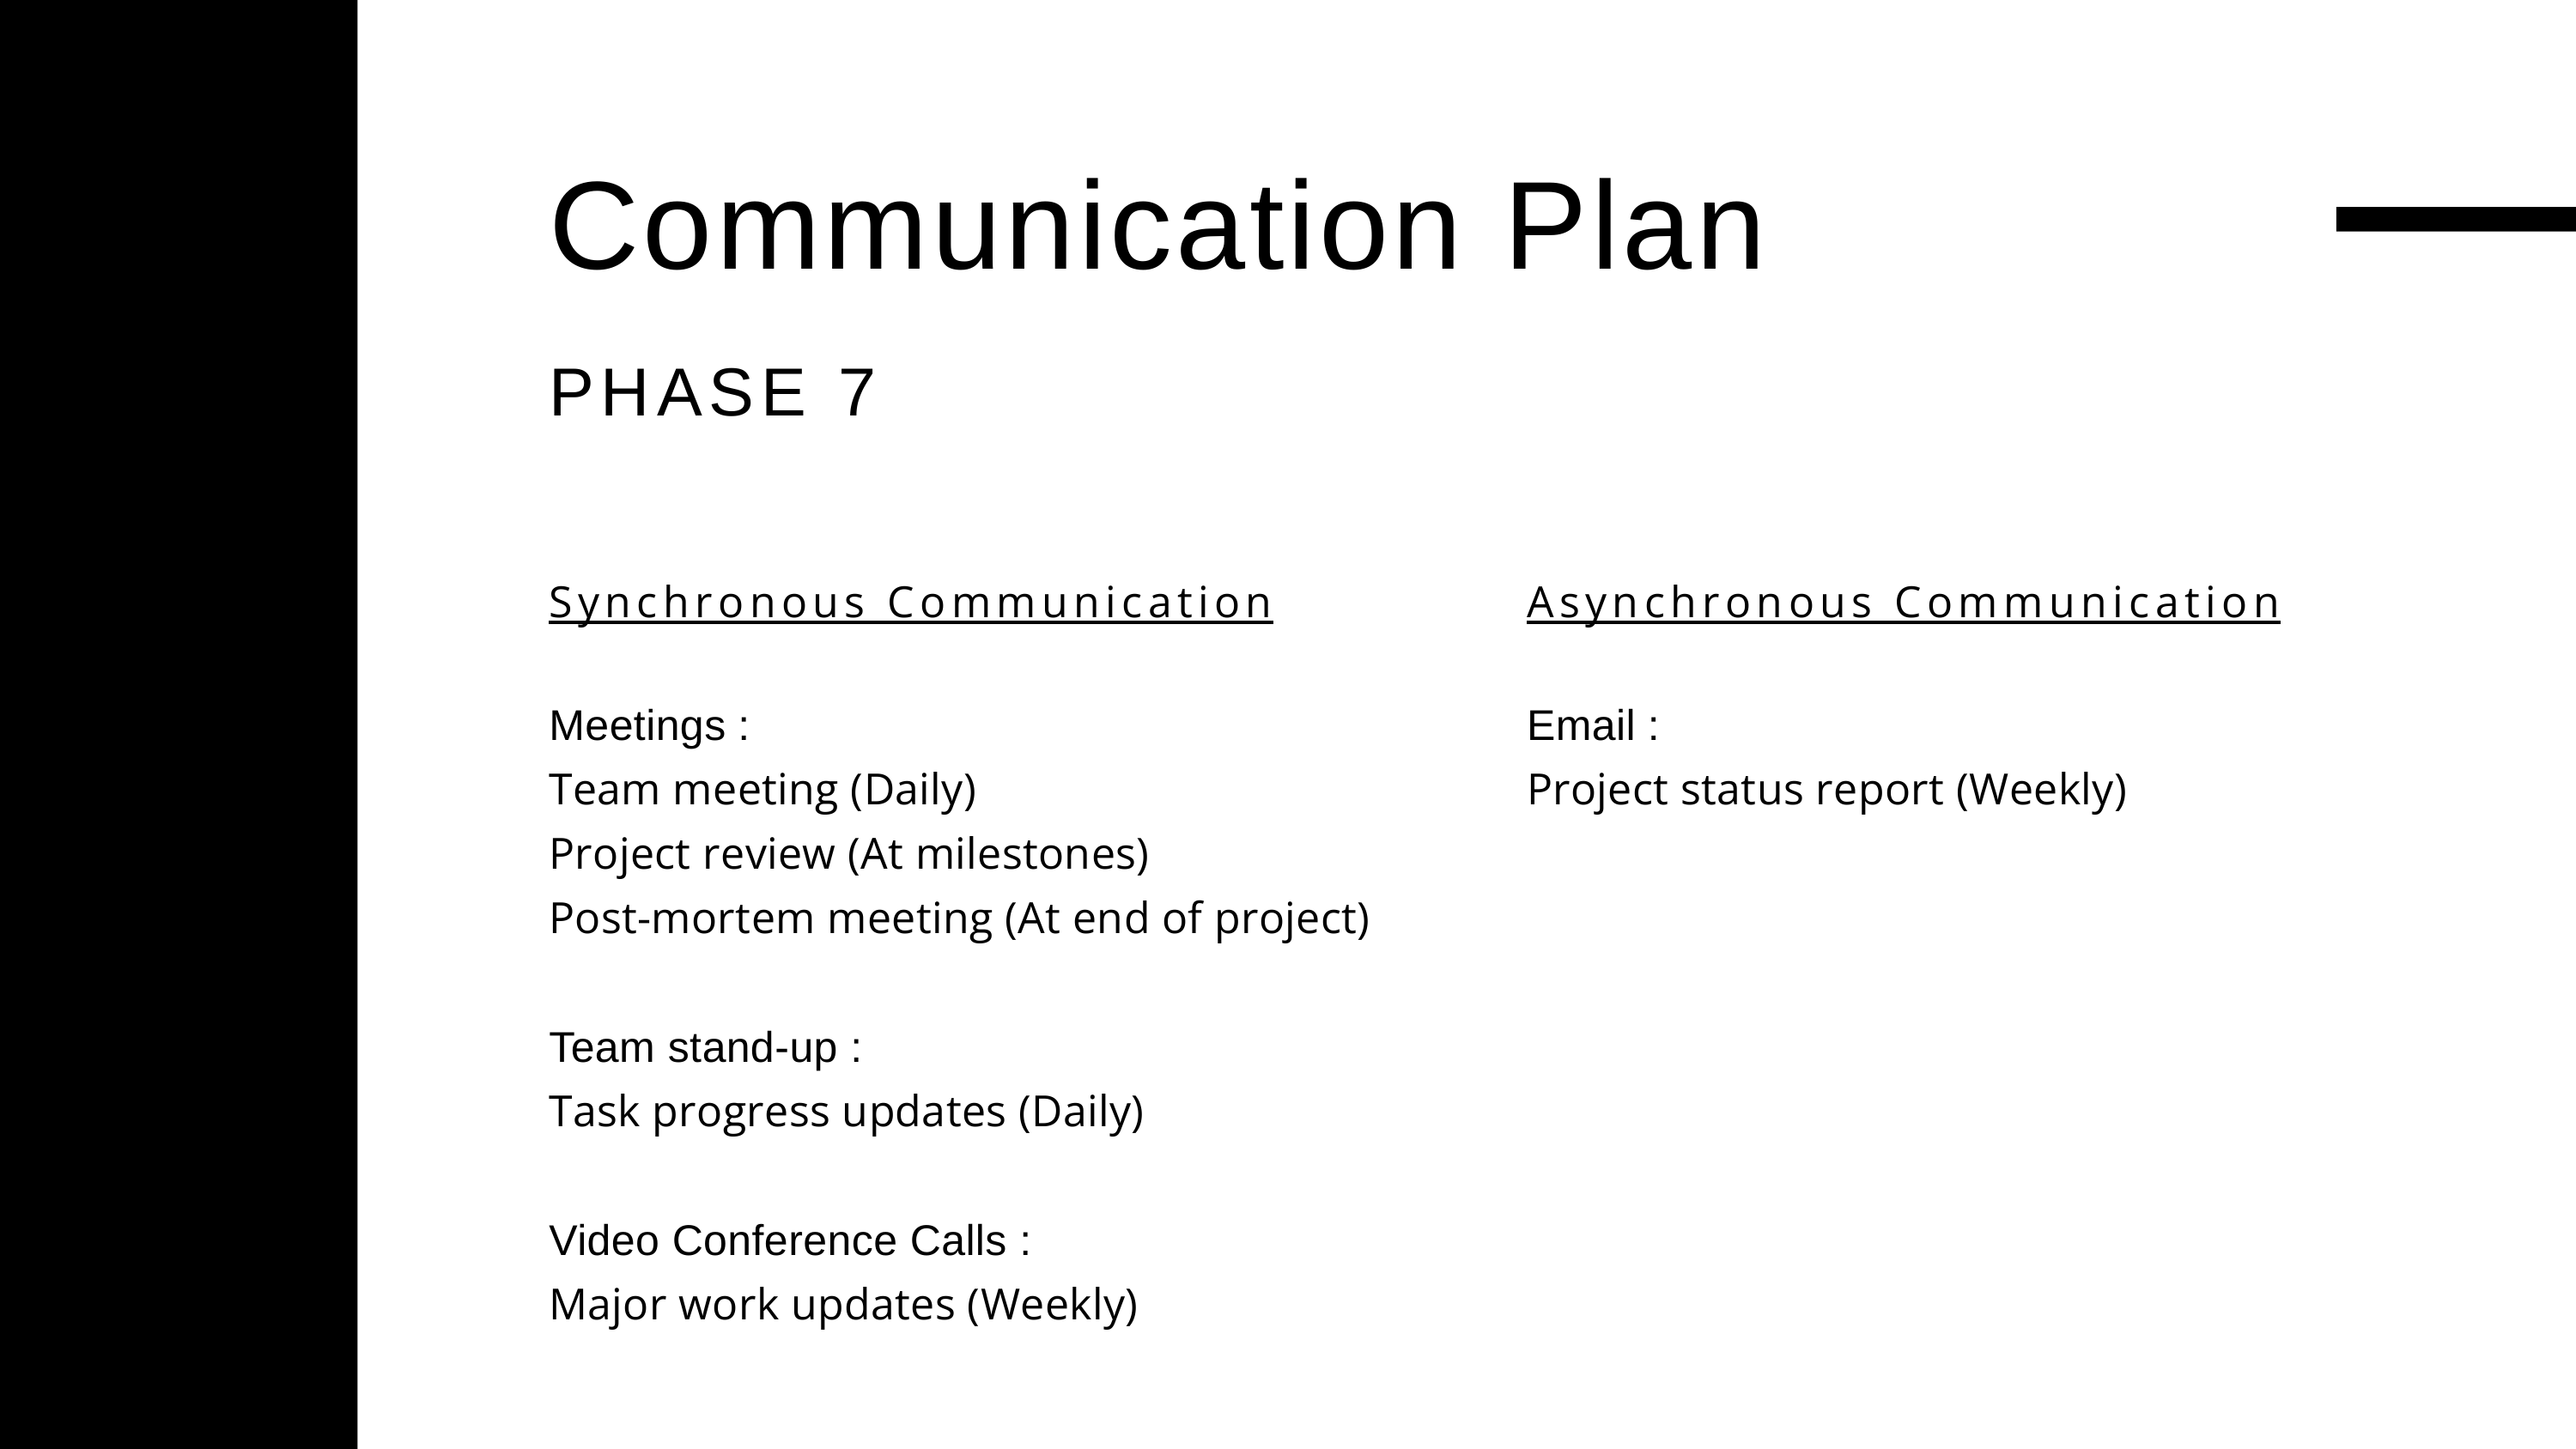

Communication Plan
PHASE 7

Synchronous Communication
Meetings :
Team meeting (Daily)
Project review (At milestones)
Post-mortem meeting (At end of project)

Team stand-up :
Task progress updates (Daily)

Video Conference Calls :
Major work updates (Weekly)
Asynchronous Communication
Email :
Project status report (Weekly)